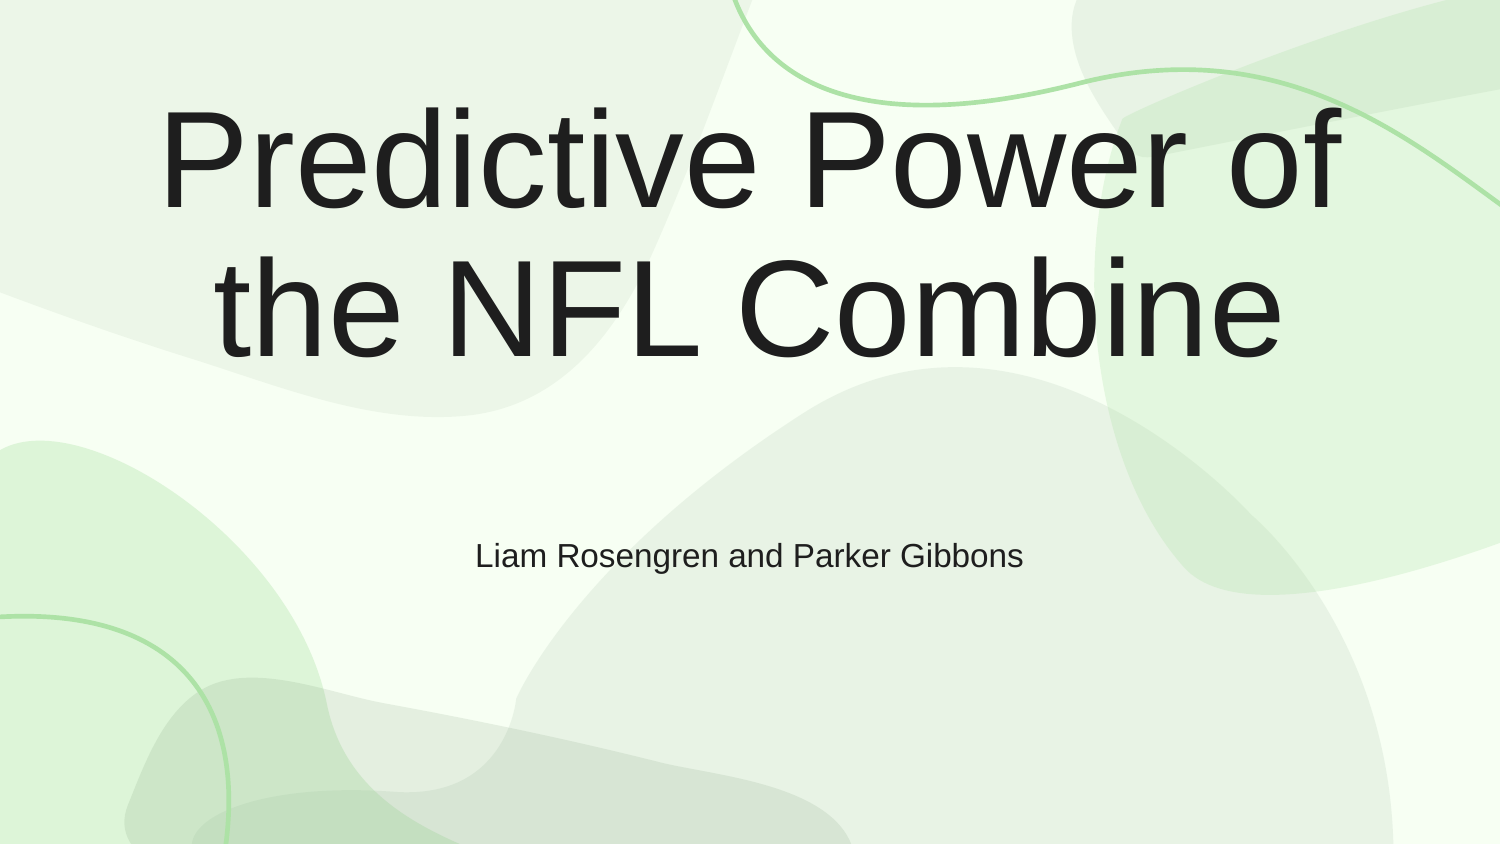

# Predictive Power of the NFL Combine
Liam Rosengren and Parker Gibbons